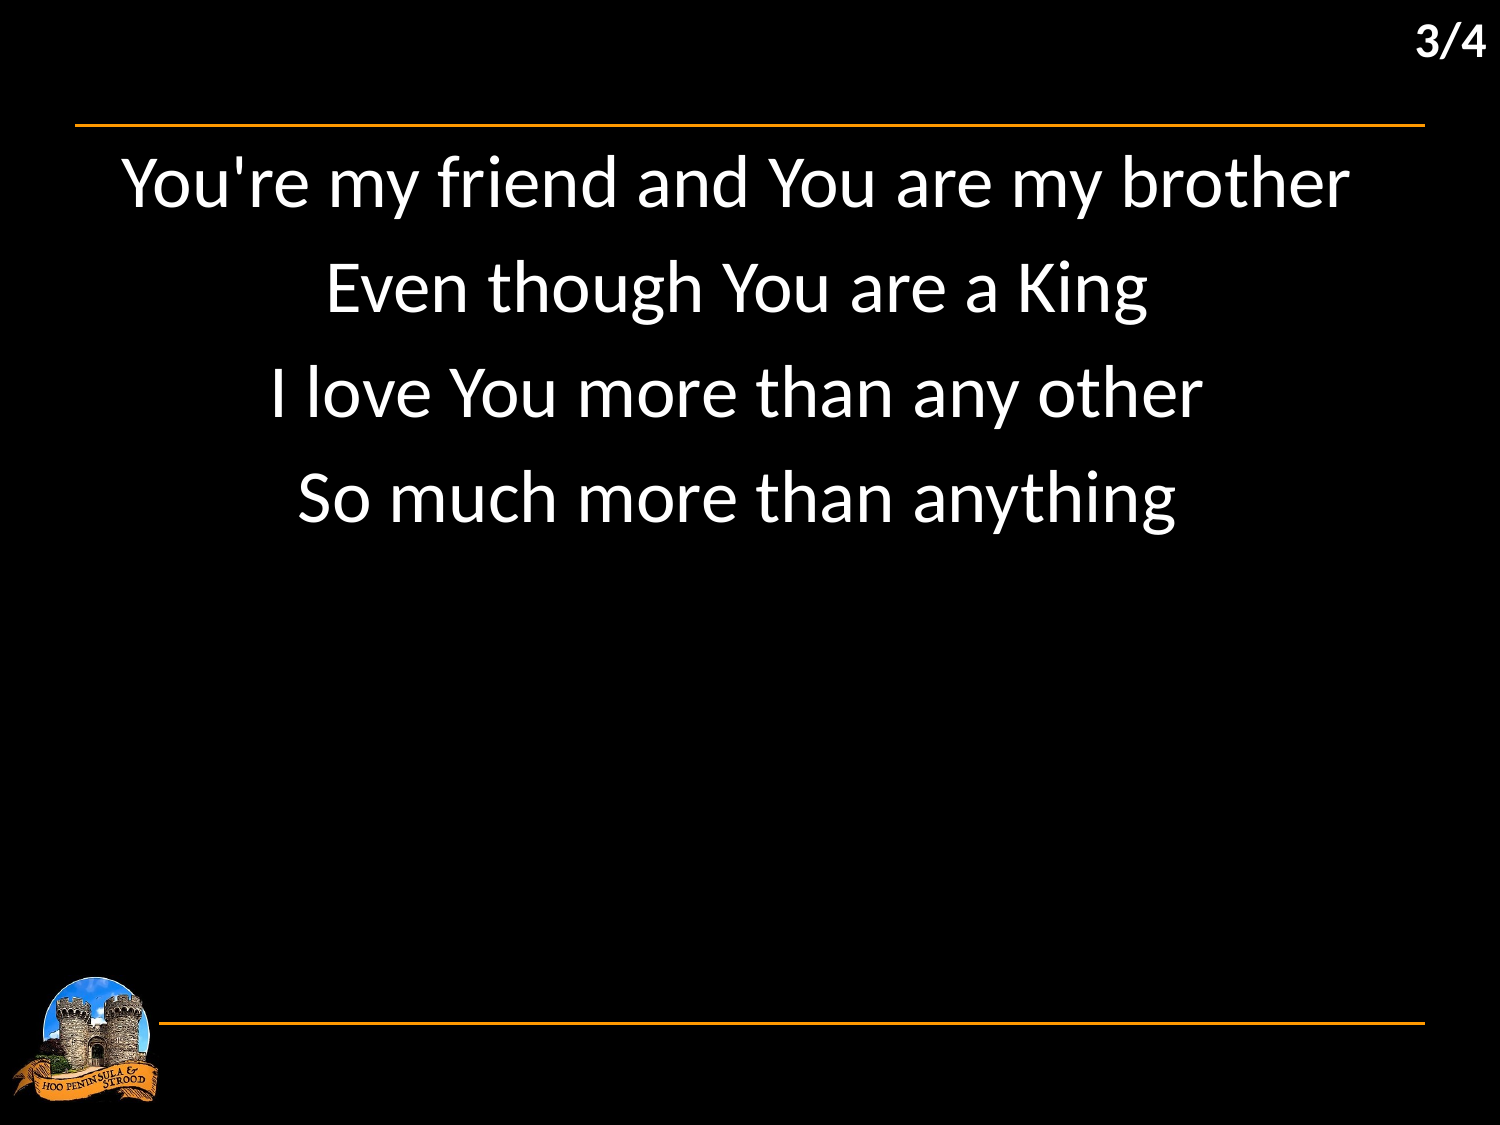

3/4
You're my friend and You are my brother
Even though You are a King
I love You more than any other
So much more than anything